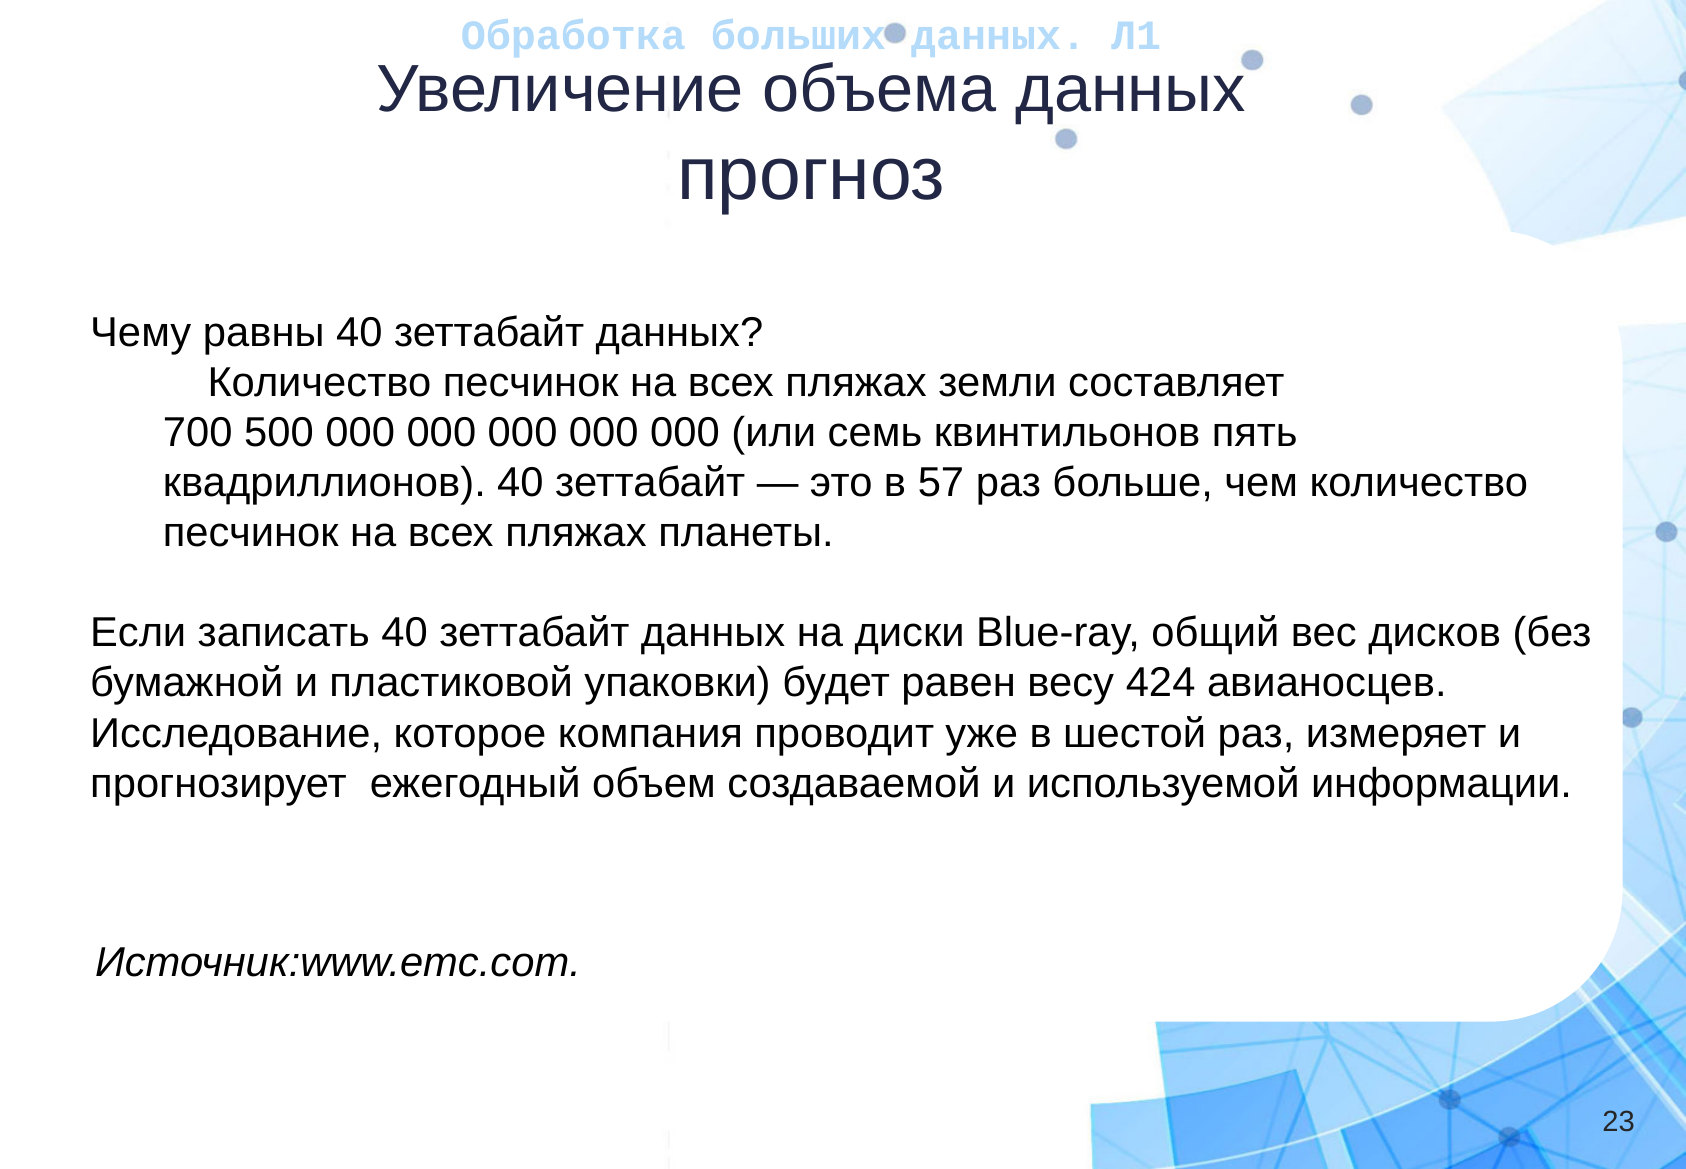

Обработка больших данных. Л1
Увеличение объема данных
прогноз

Чему равны 40 зеттабайт данных?
Количество песчинок на всех пляжах земли составляет 700 500 000 000 000 000 000 (или семь квинтильонов пять квадриллионов). 40 зеттабайт — это в 57 раз больше, чем количество песчинок на всех пляжах планеты.

Если записать 40 зеттабайт данных на диски Blue-ray, общий вес дисков (без бумажной и пластиковой упаковки) будет равен весу 424 авианосцев.
Исследование, которое компания проводит уже в шестой раз, измеряет и прогнозирует  ежегодный объем создаваемой и используемой информации.

Источник:www.emc.com.
23